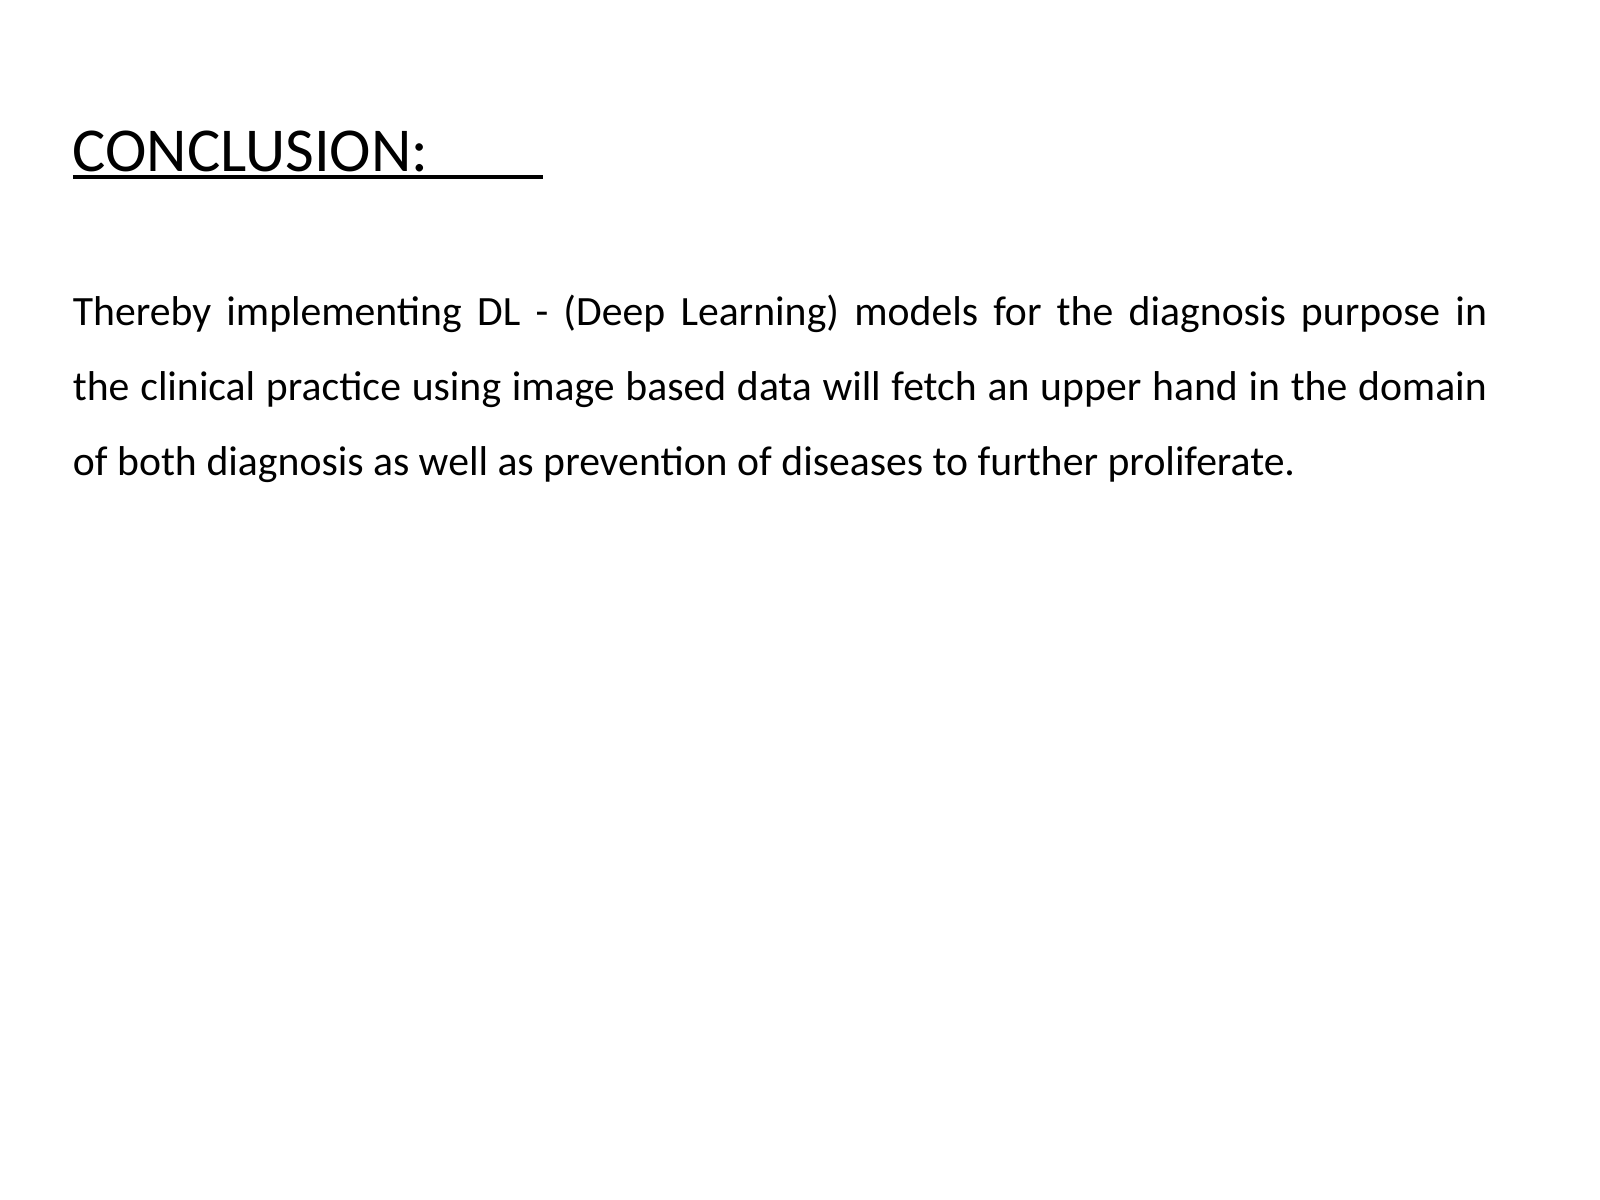

CONCLUSION:

Thereby implementing DL - (Deep Learning) models for the diagnosis purpose in the clinical practice using image based data will fetch an upper hand in the domain of both diagnosis as well as prevention of diseases to further proliferate.